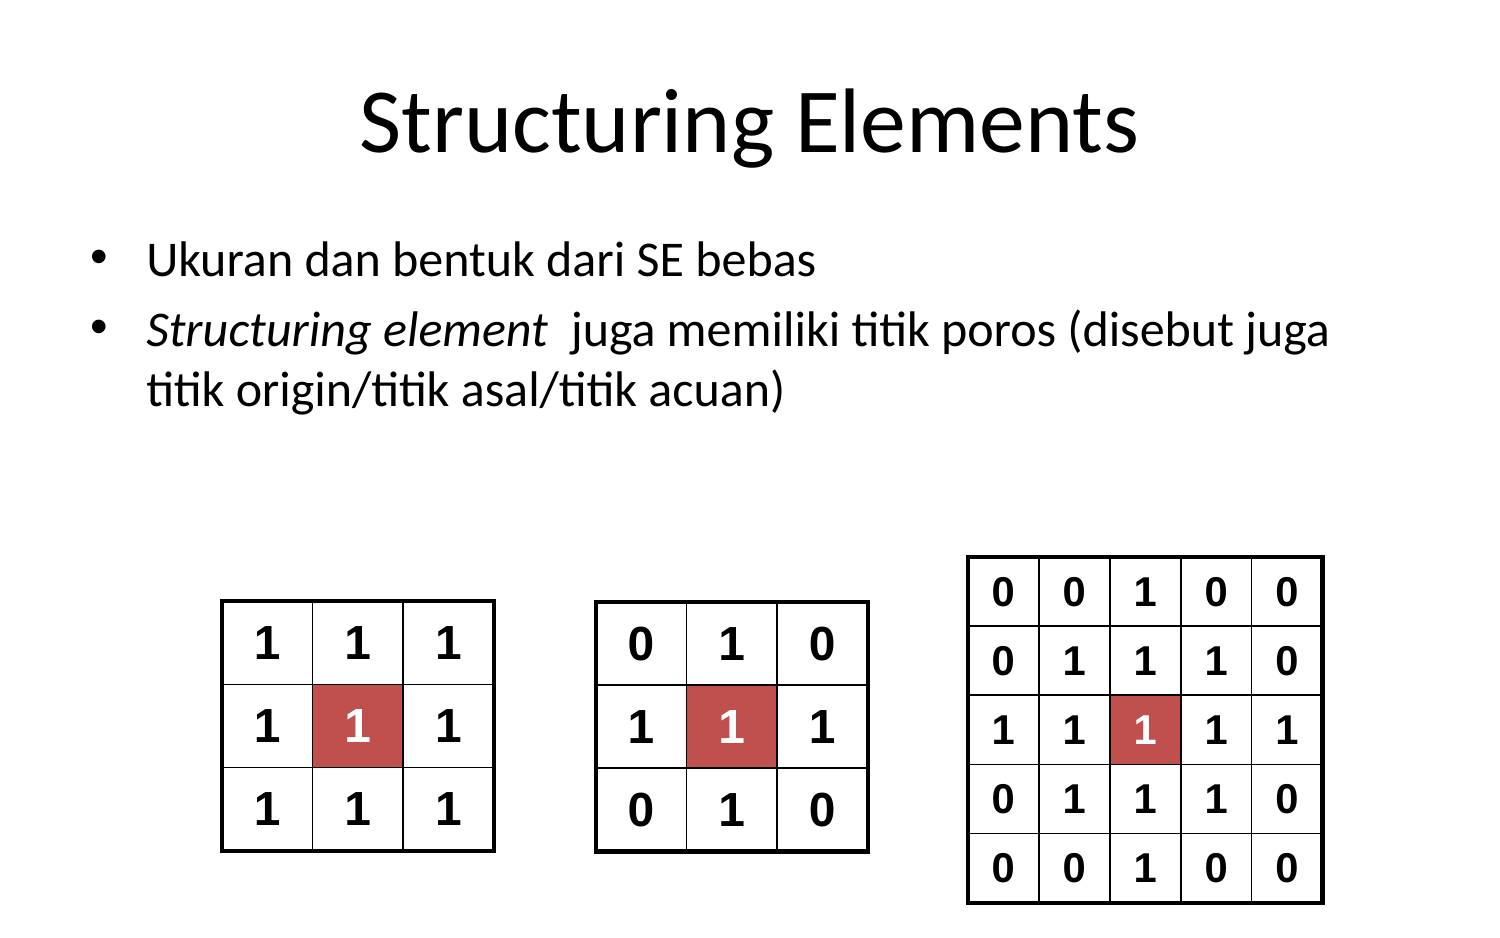

# Structuring Elements
Ukuran dan bentuk dari SE bebas
Structuring element  juga memiliki titik poros (disebut juga titik origin/titik asal/titik acuan)

| 0 | 0 | 1 | 0 | 0 |
| --- | --- | --- | --- | --- |
| 0 | 1 | 1 | 1 | 0 |
| 1 | 1 | 1 | 1 | 1 |
| 0 | 1 | 1 | 1 | 0 |
| 0 | 0 | 1 | 0 | 0 |
| 1 | 1 | 1 |
| --- | --- | --- |
| 1 | 1 | 1 |
| 1 | 1 | 1 |
| 0 | 1 | 0 |
| --- | --- | --- |
| 1 | 1 | 1 |
| 0 | 1 | 0 |